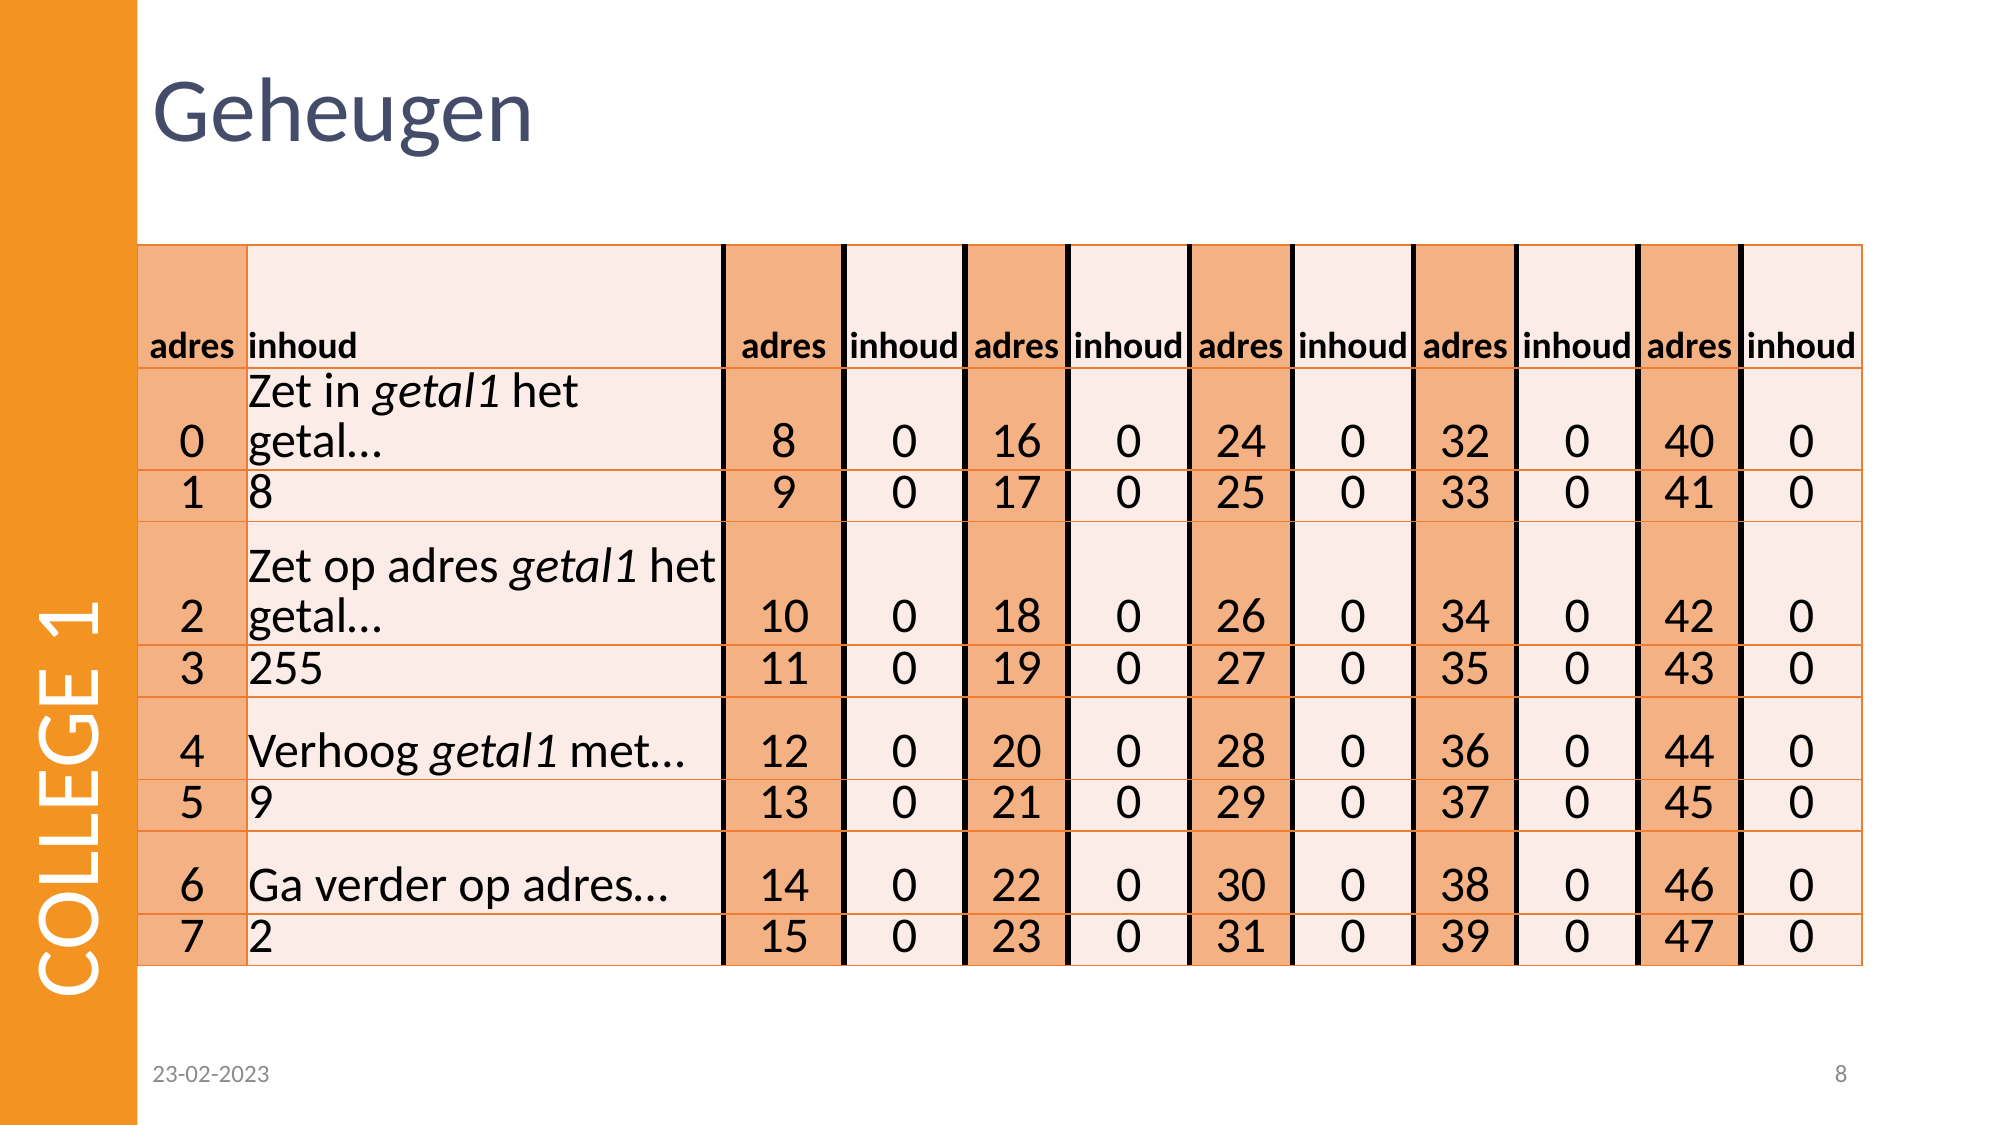

# Geheugen
| adres | inhoud | adres | inhoud | adres | inhoud | adres | inhoud | adres | inhoud | adres | inhoud |
| --- | --- | --- | --- | --- | --- | --- | --- | --- | --- | --- | --- |
| 0 | Zet in getal1 het getal… | 8 | 0 | 16 | 0 | 24 | 0 | 32 | 0 | 40 | 0 |
| 1 | 8 | 9 | 0 | 17 | 0 | 25 | 0 | 33 | 0 | 41 | 0 |
| 2 | Zet op adres getal1 het getal… | 10 | 0 | 18 | 0 | 26 | 0 | 34 | 0 | 42 | 0 |
| 3 | 255 | 11 | 0 | 19 | 0 | 27 | 0 | 35 | 0 | 43 | 0 |
| 4 | Verhoog getal1 met… | 12 | 0 | 20 | 0 | 28 | 0 | 36 | 0 | 44 | 0 |
| 5 | 9 | 13 | 0 | 21 | 0 | 29 | 0 | 37 | 0 | 45 | 0 |
| 6 | Ga verder op adres… | 14 | 0 | 22 | 0 | 30 | 0 | 38 | 0 | 46 | 0 |
| 7 | 2 | 15 | 0 | 23 | 0 | 31 | 0 | 39 | 0 | 47 | 0 |
COLLEGE 1
23-02-2023

8